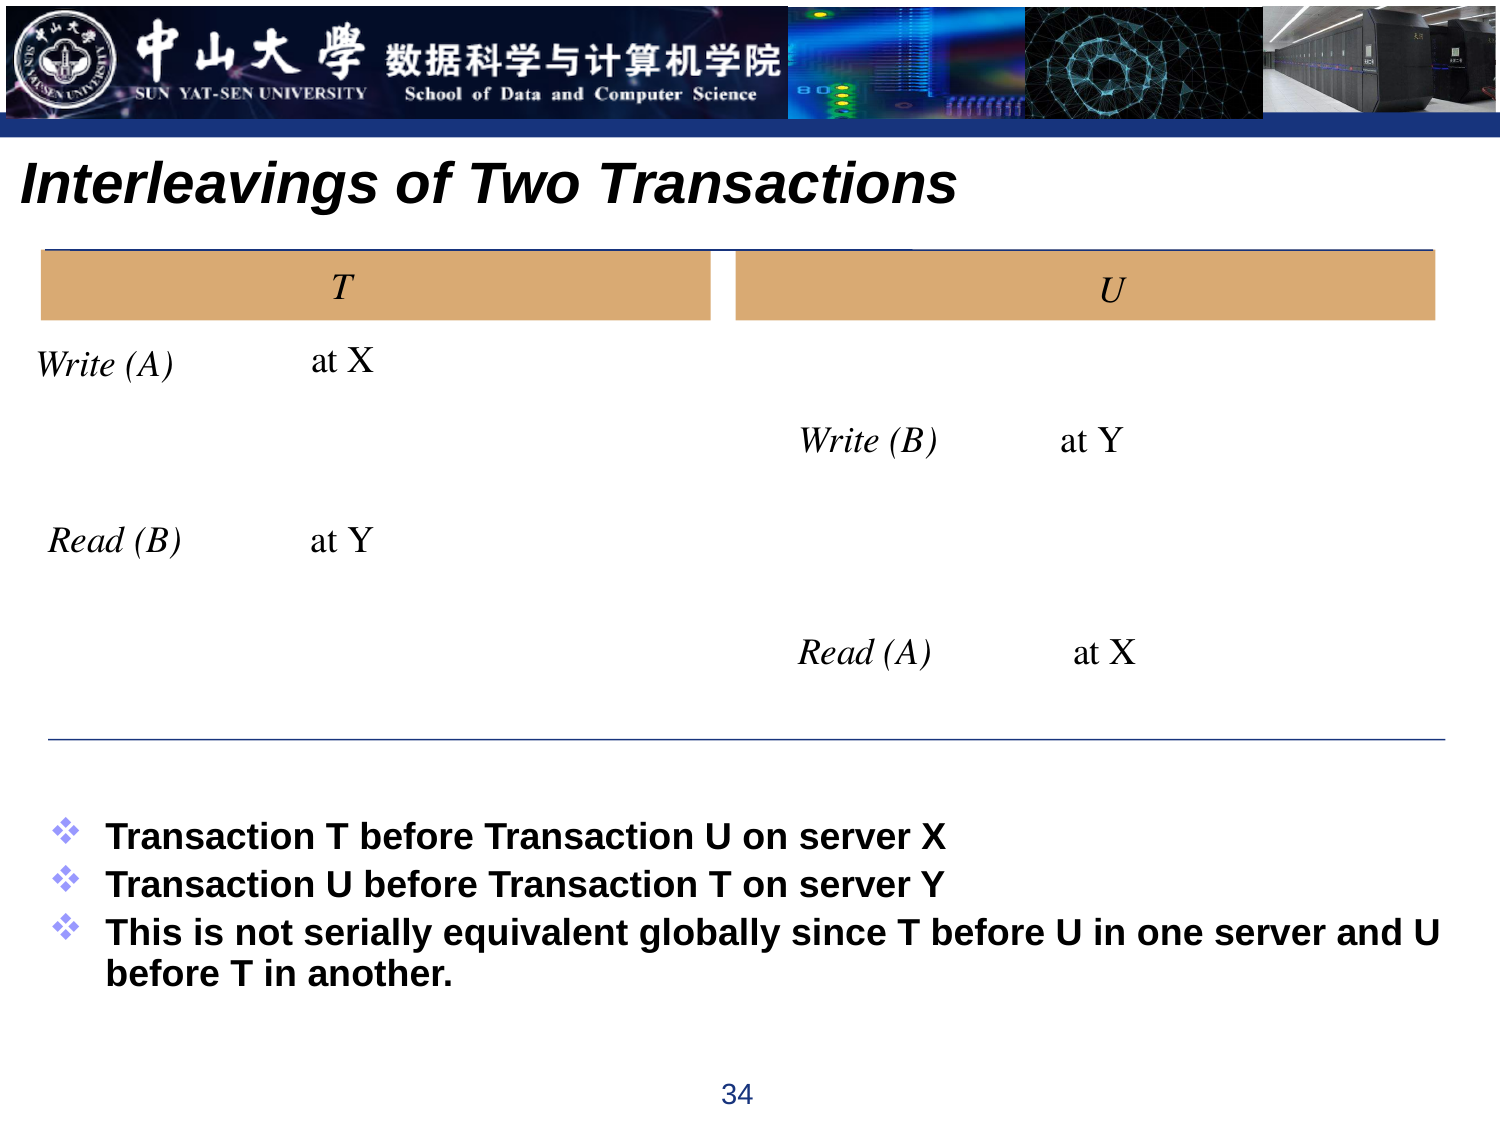

Interleavings of Two Transactions

T
U
at X
Write (A)
Write (B)
at Y
Read (B)
at Y
Read (A)
at X

Transaction T before Transaction U on server X
Transaction U before Transaction T on server Y
This is not serially equivalent globally since T before U in one server and U before T in another.

34